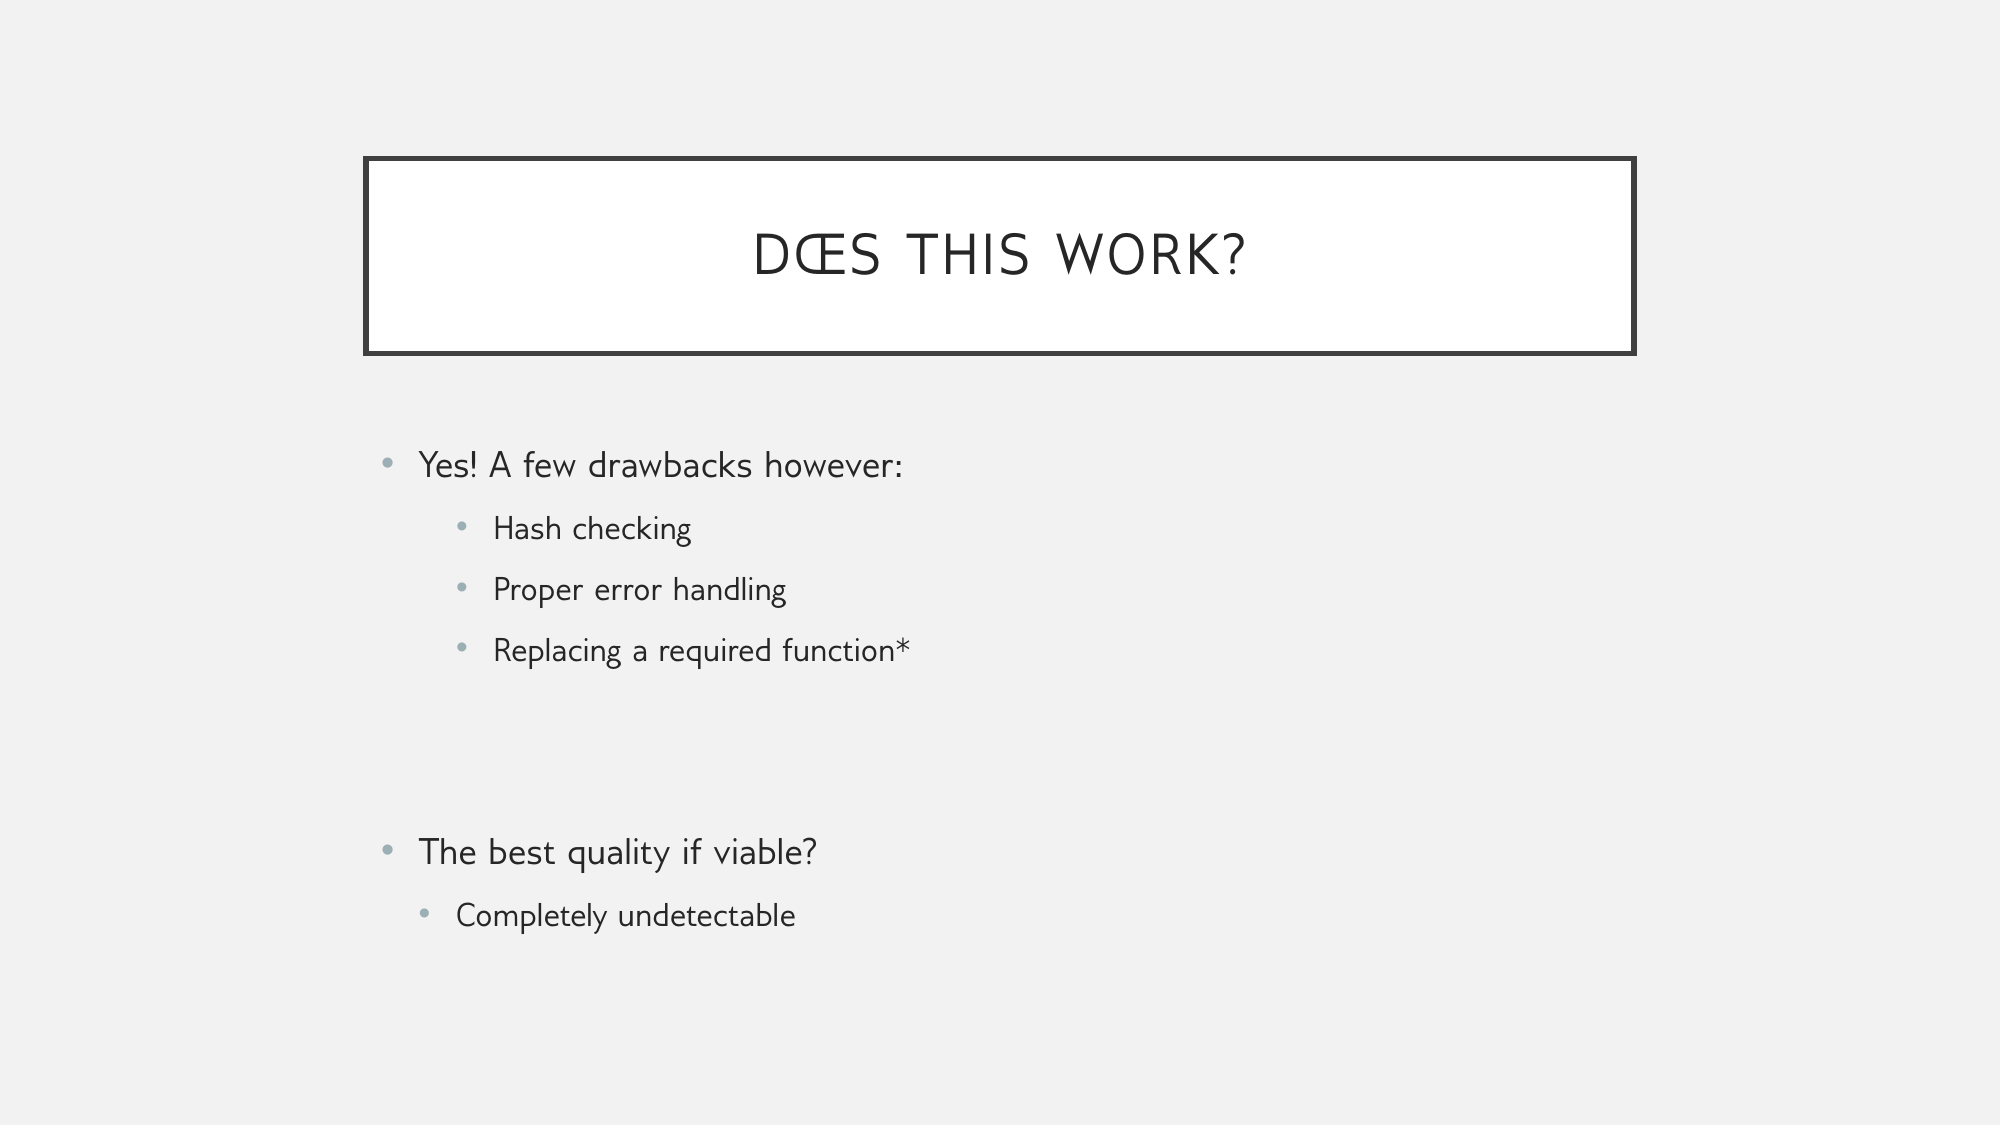

# Does this work?
Yes! A few drawbacks however:
Hash checking
Proper error handling
Replacing a required function*

The best quality if viable?
Completely undetectable